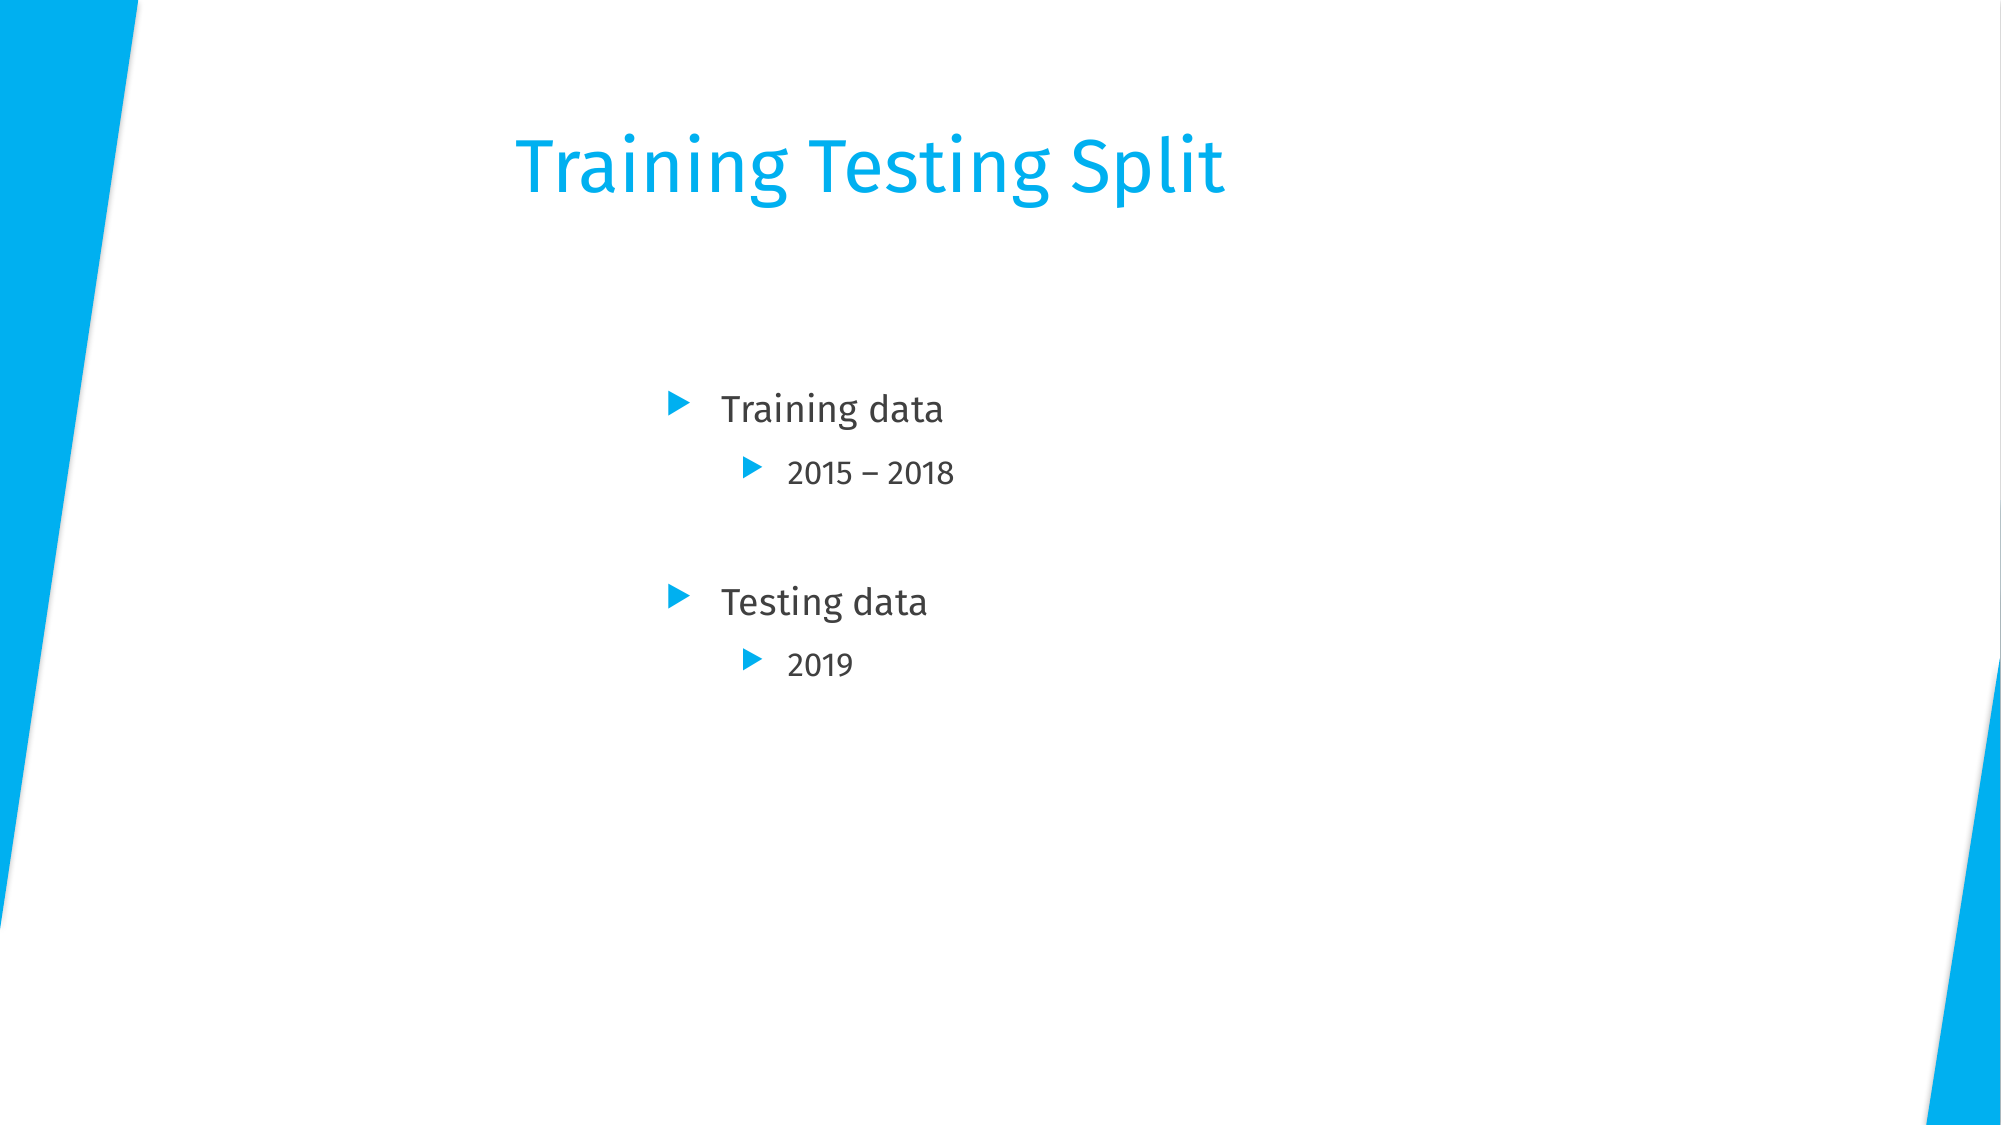

# Training Testing Split
Training data
2015 – 2018

Testing data
2019